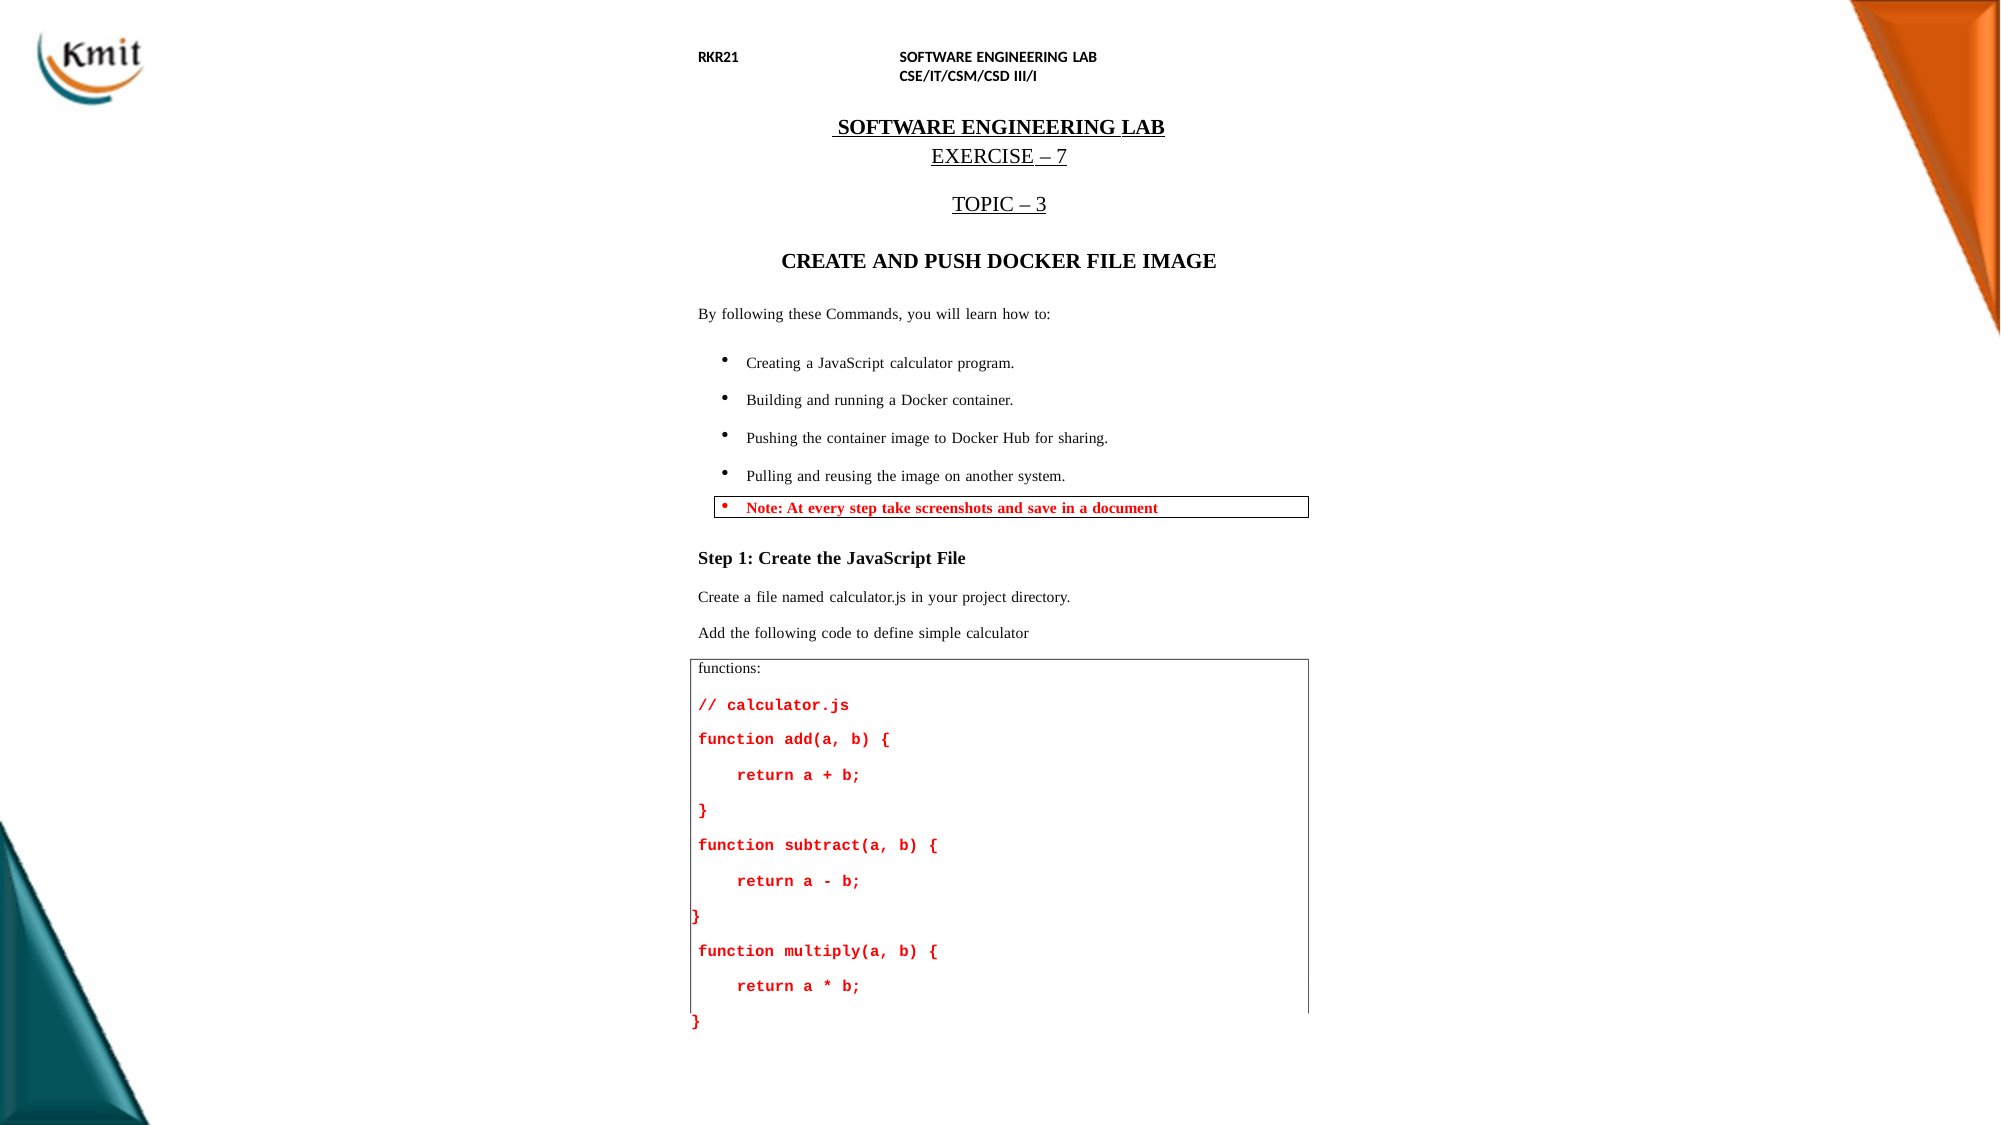

RKR21
SOFTWARE ENGINEERING LAB	CSE/IT/CSM/CSD III/I

 SOFTWARE ENGINEERING LAB
EXERCISE – 7
TOPIC – 3

CREATE AND PUSH DOCKER FILE IMAGE

By following these Commands, you will learn how to:

Creating a JavaScript calculator program.

Building and running a Docker container.

Pushing the container image to Docker Hub for sharing.

Pulling and reusing the image on another system.
Note: At every step take screenshots and save in a document
Step 1: Create the JavaScript File
Create a file named calculator.js in your project directory. Add the following code to define simple calculator functions:
// calculator.js function add(a, b) {
return a + b;
}
function subtract(a, b) { return a - b;
}
function multiply(a, b) { return a * b;
}

394